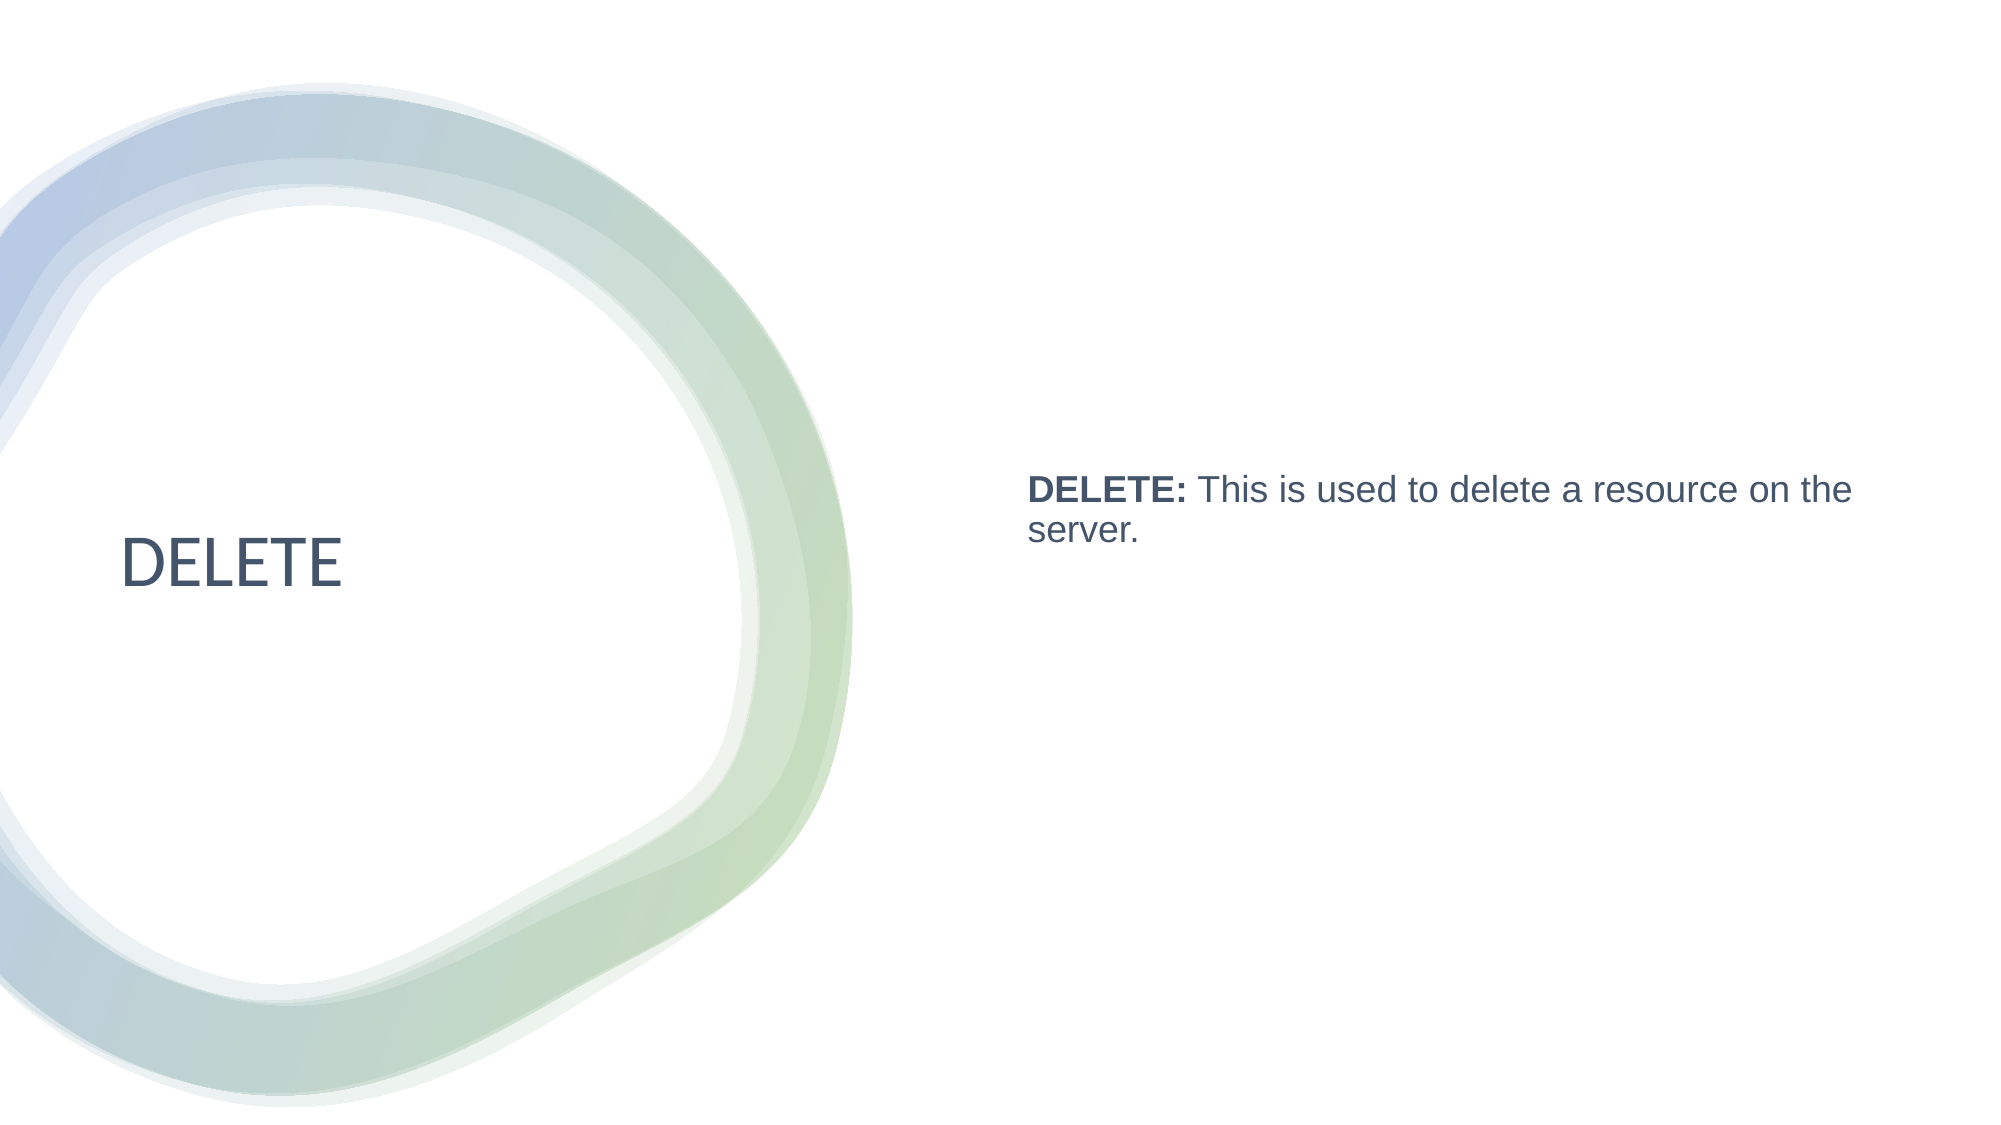

DELETE: This is used to delete a resource on the server.

# DELETE